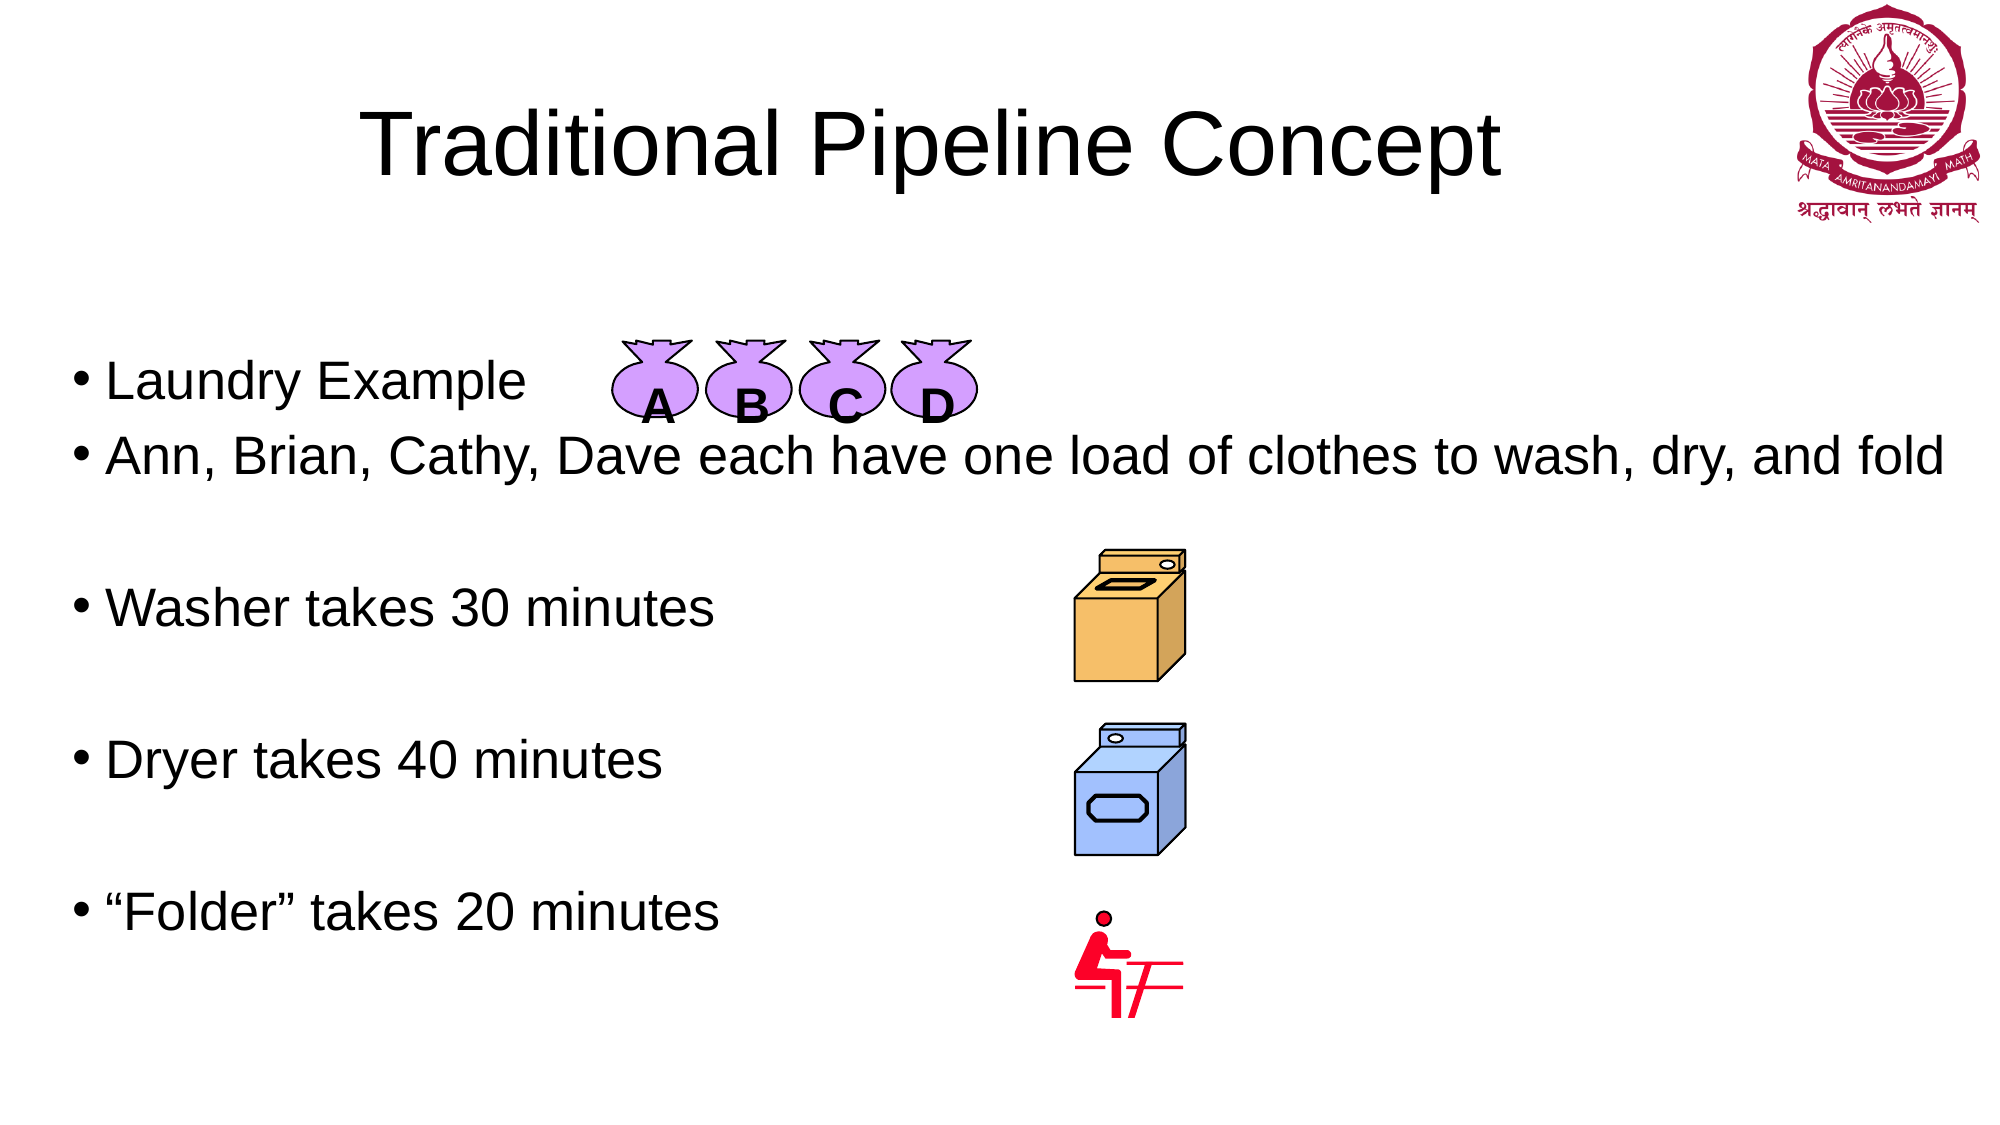

# Traditional Pipeline Concept
Laundry Example
Ann, Brian, Cathy, Dave each have one load of clothes to wash, dry, and fold

Washer takes 30 minutes

Dryer takes 40 minutes

“Folder” takes 20 minutes

A

B

C

D